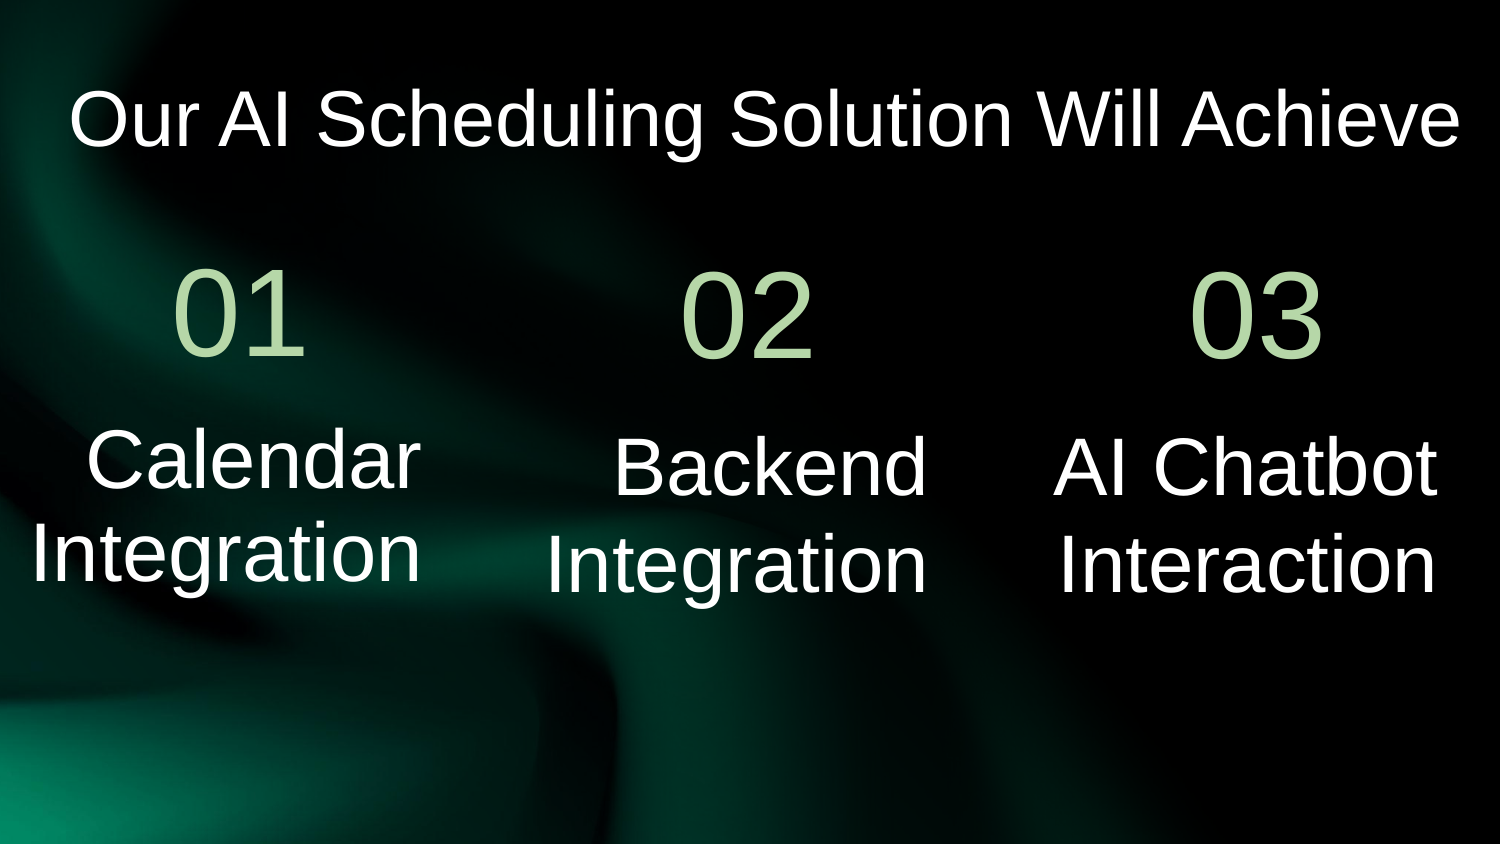

Our AI Scheduling Solution Will Achieve
01
03
02
Calendar Integration
AI Chatbot Interaction
Backend Integration